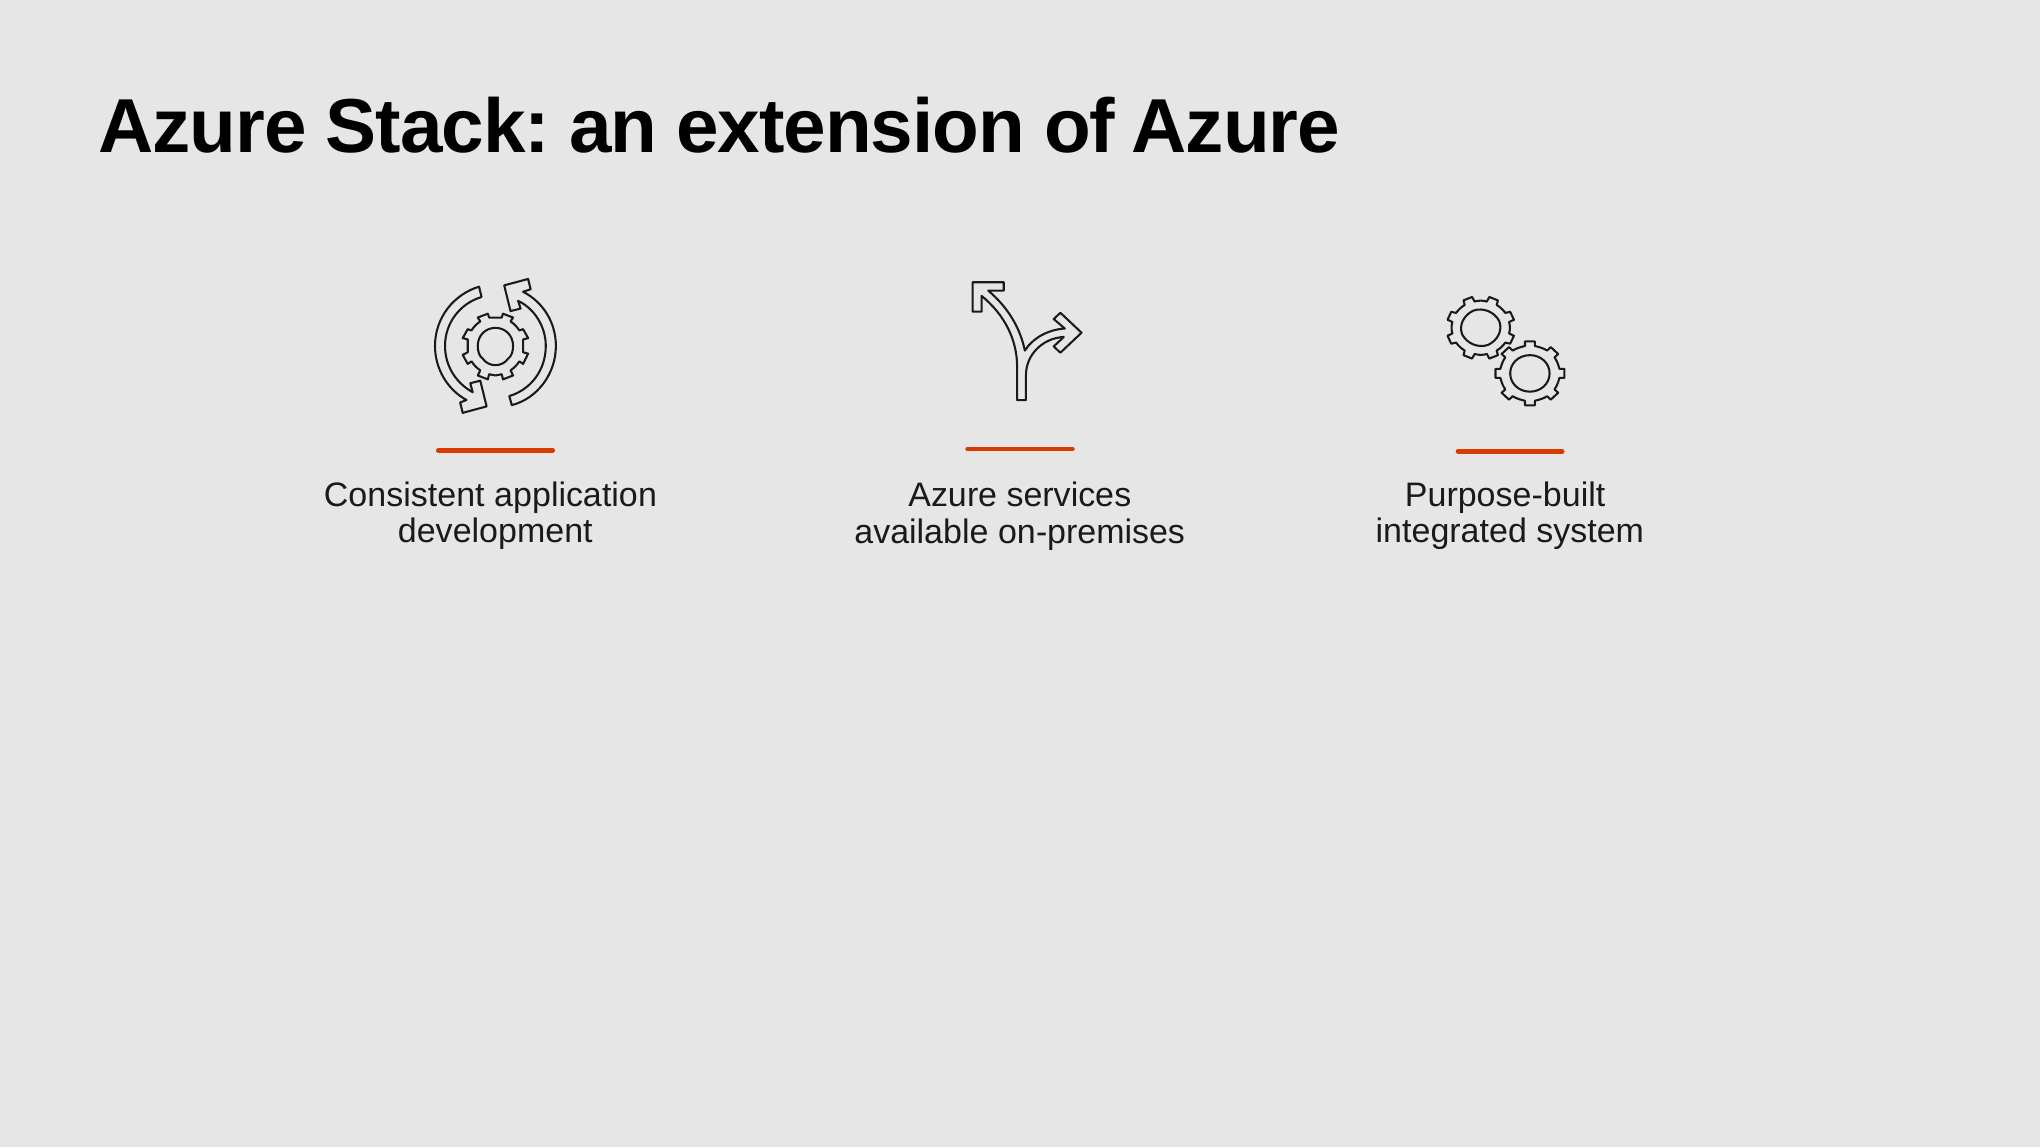

# Azure Stack: an extension of Azure

Consistent application
development

 Azure services
available on-premises

Purpose-built
integrated system